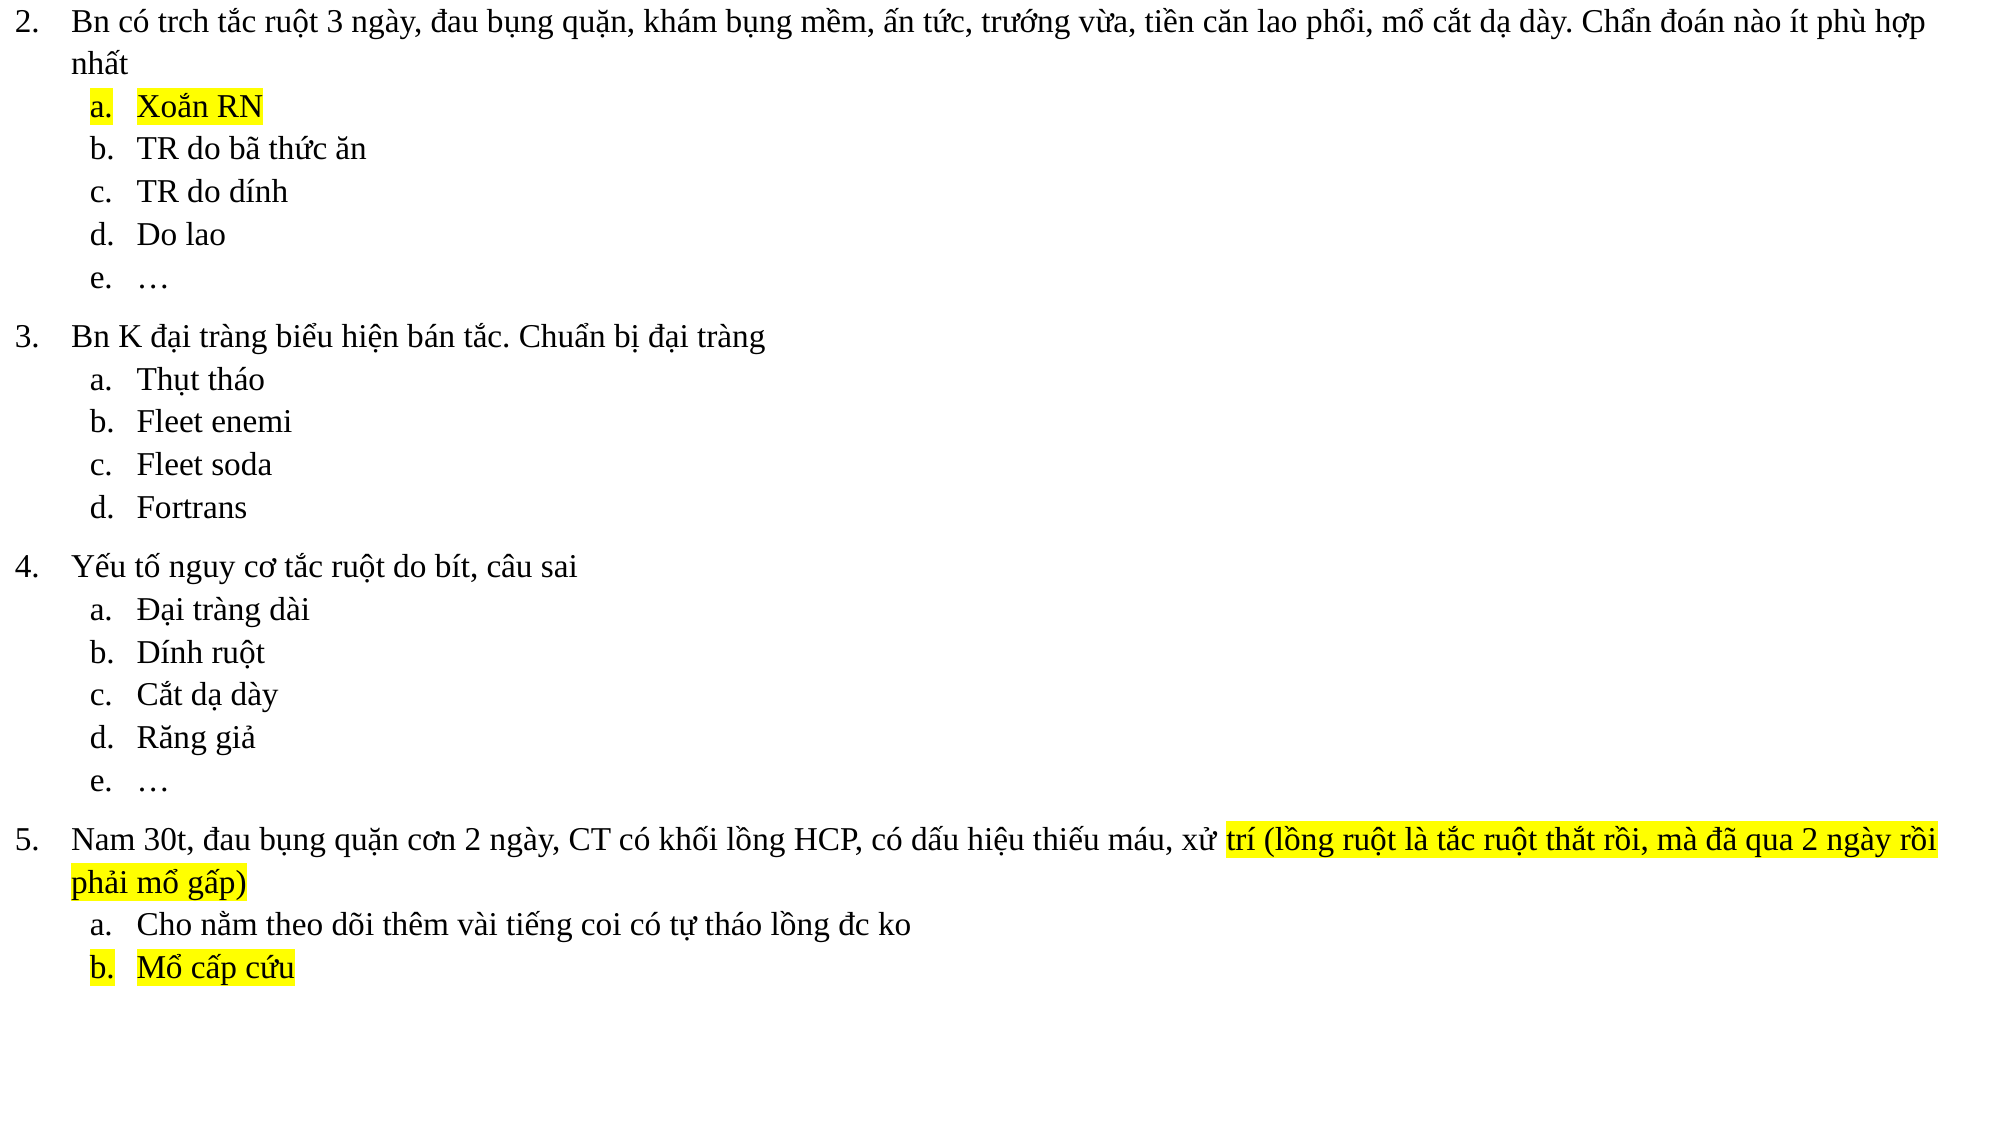

Kiểu nôn nào liên quan tắc nghẽn đường tiêu hóa
Nôn kèm buồn nôn
Nôn không giảm đau sau nôn
Nôn sau ăn
…
Bn có trch tắc ruột 3 ngày, đau bụng quặn, khám bụng mềm, ấn tức, trướng vừa, tiền căn lao phổi, mổ cắt dạ dày. Chẩn đoán nào ít phù hợp nhất
Xoắn RN
TR do bã thức ăn
TR do dính
Do lao
…
Bn K đại tràng biểu hiện bán tắc. Chuẩn bị đại tràng
Thụt tháo
Fleet enemi
Fleet soda
Fortrans
Yếu tố nguy cơ tắc ruột do bít, câu sai
Đại tràng dài
Dính ruột
Cắt dạ dày
Răng giả
…
Nam 30t, đau bụng quặn cơn 2 ngày, CT có khối lồng HCP, có dấu hiệu thiếu máu, xử trí (lồng ruột là tắc ruột thắt rồi, mà đã qua 2 ngày rồi phải mổ gấp)
Cho nằm theo dõi thêm vài tiếng coi có tự tháo lồng đc ko
Mổ cấp cứu